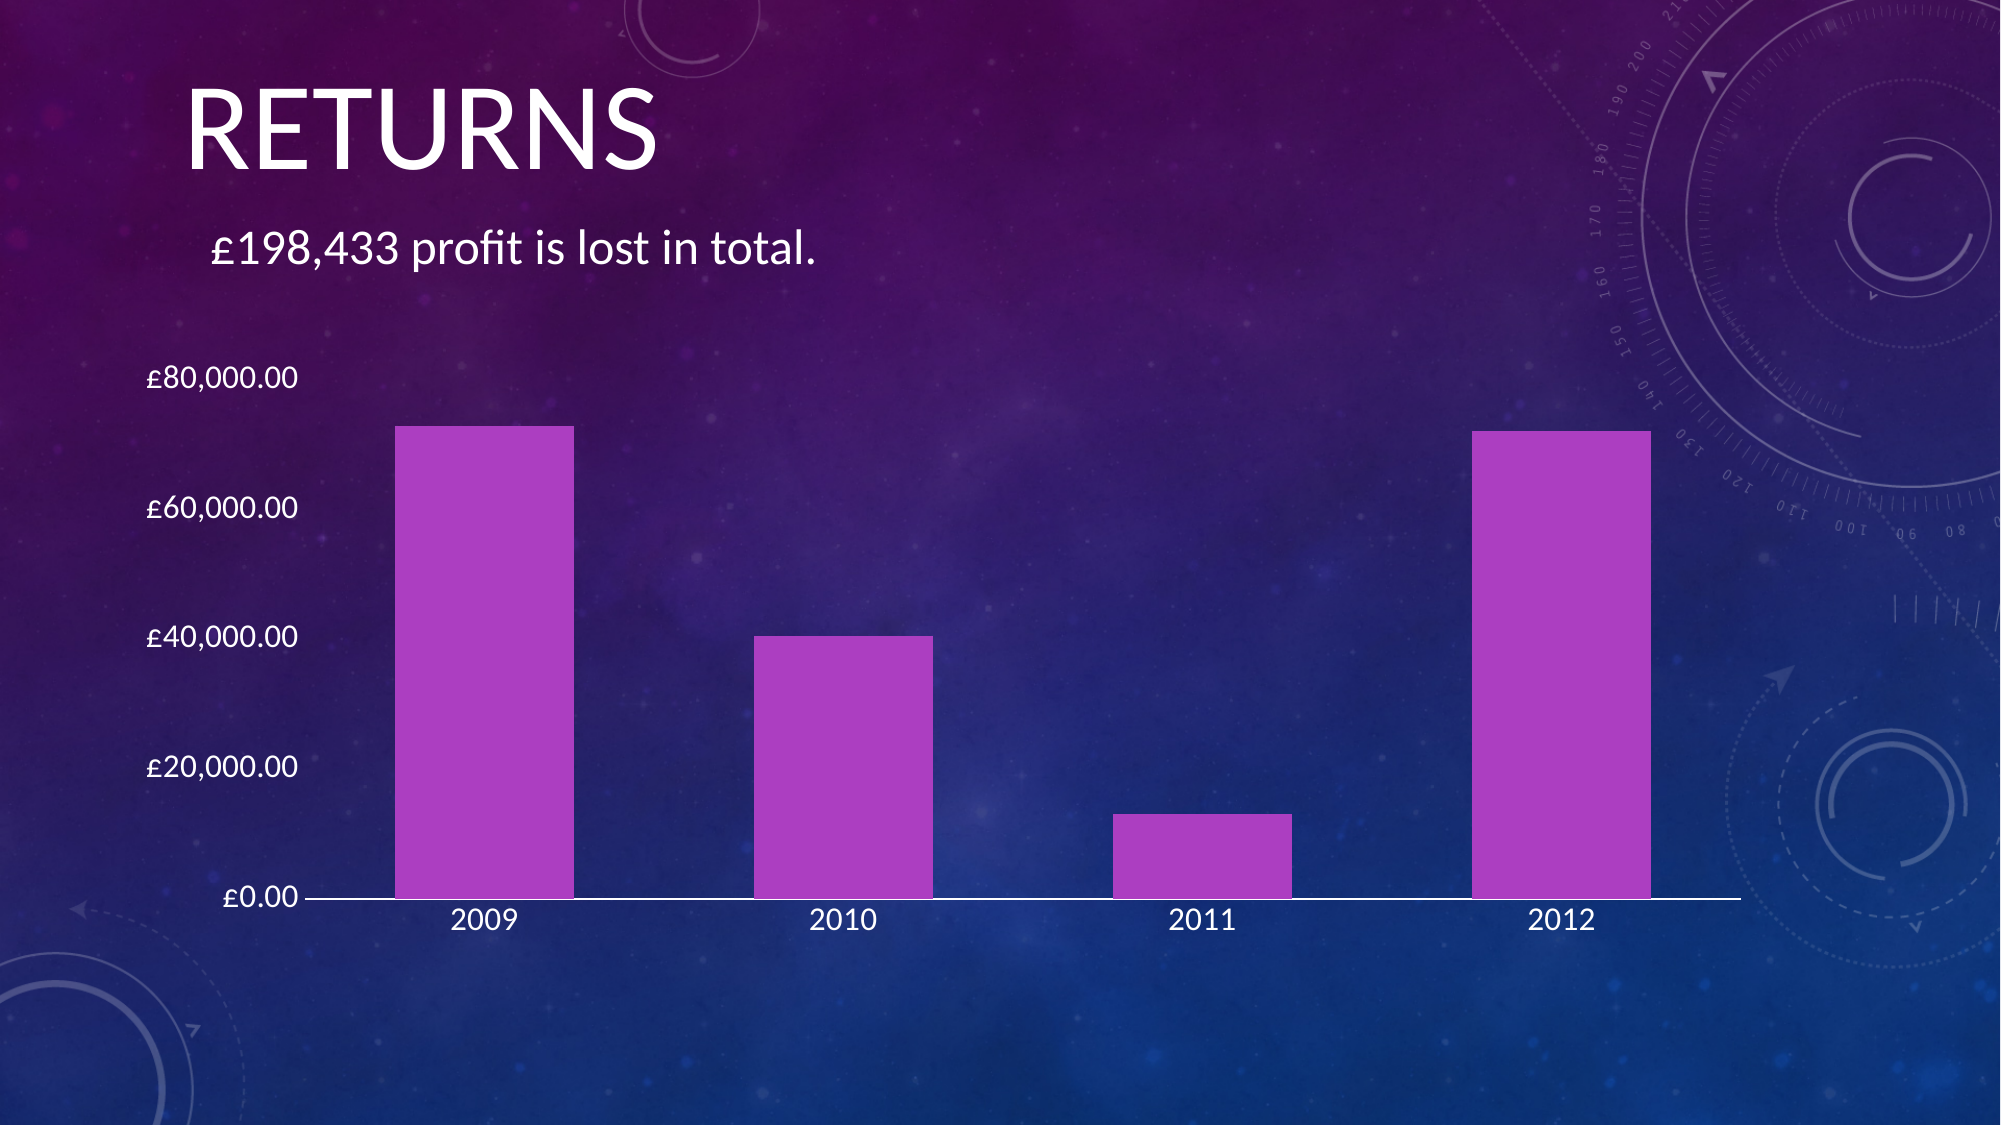

# Returns
£198,433 profit is lost in total.

### Chart

| Category | Returned |
|---|---|
| 2009 | 72813.20999999998 |
| 2010 | 40506.59 |
| 2011 | 13091.489999999996 |
| 2012 | 72021.61000000003 |